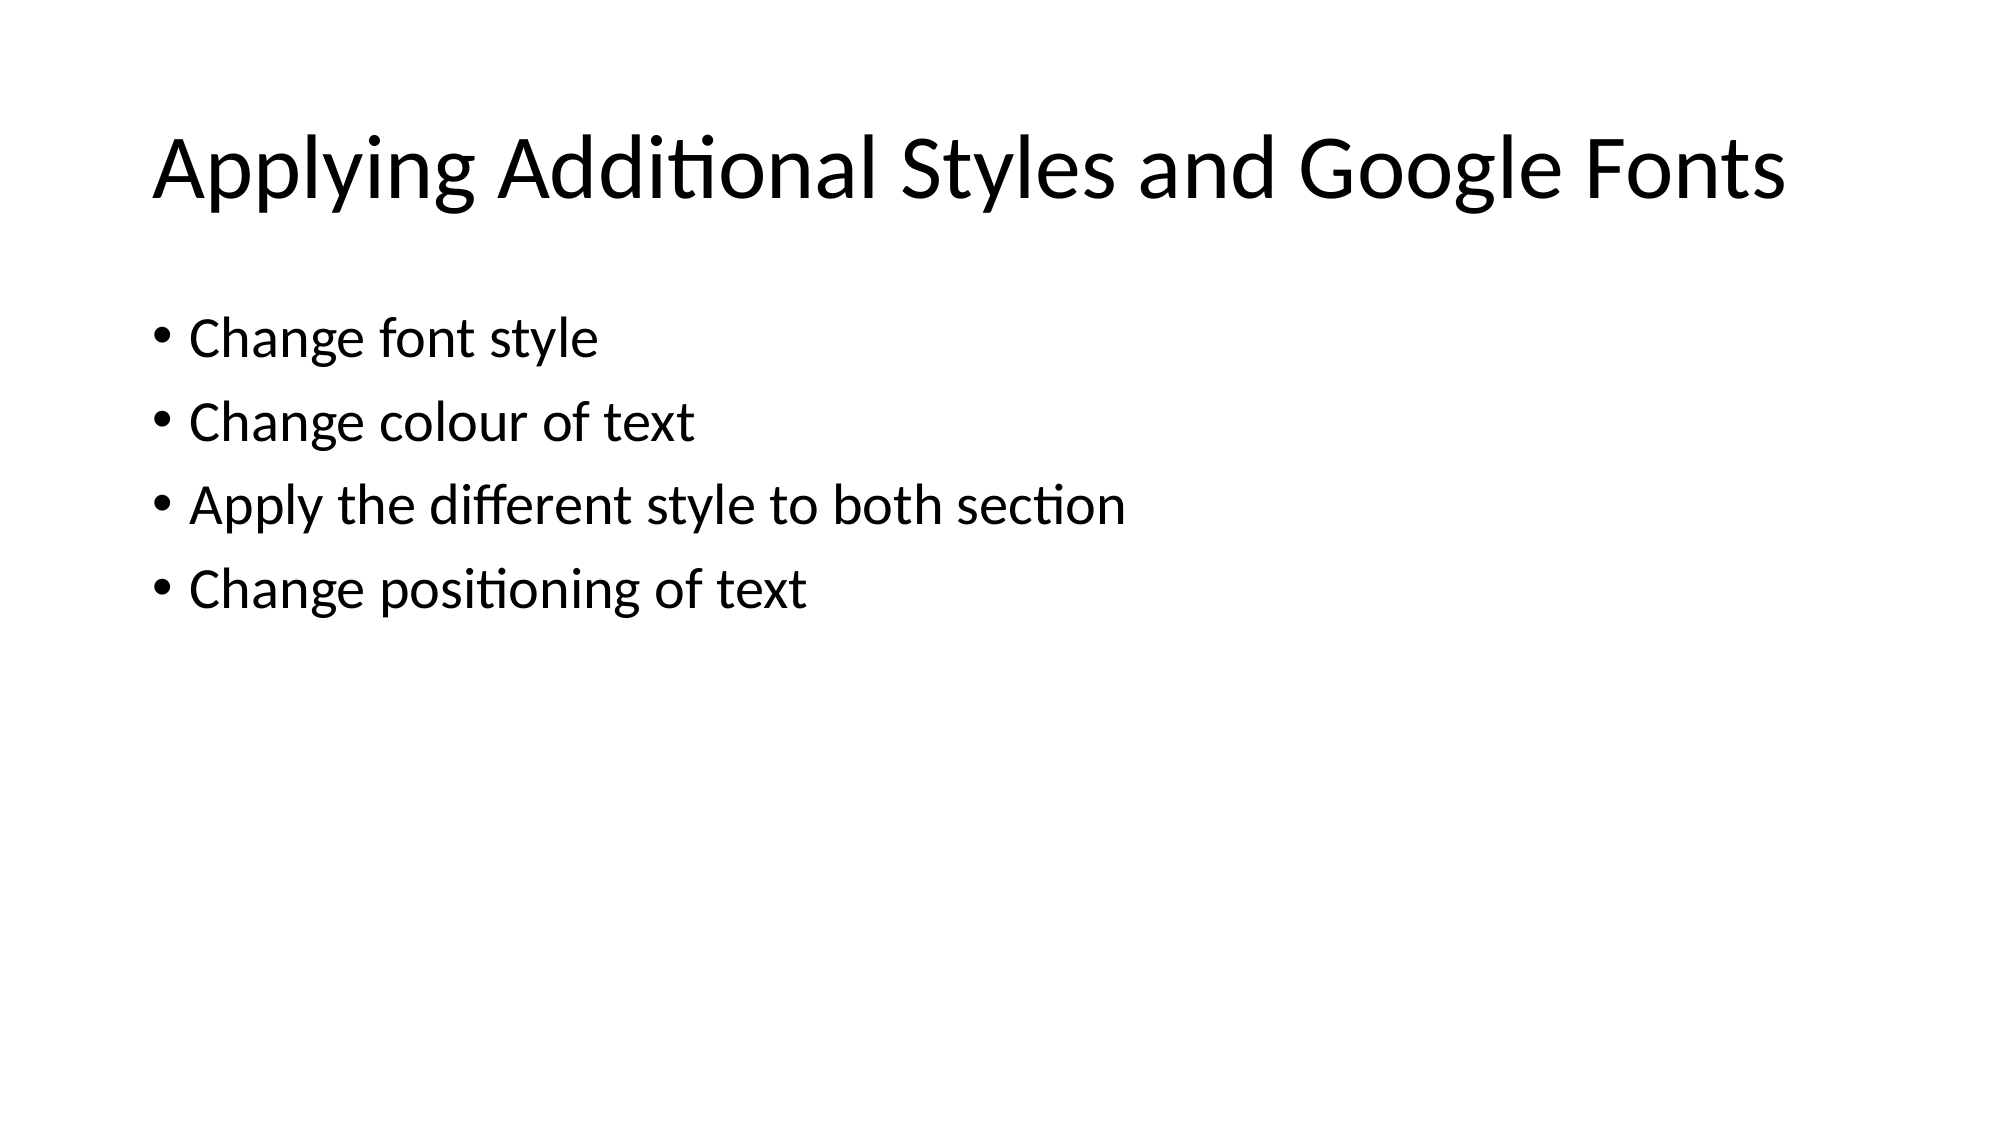

# Applying Additional Styles and Google Fonts
Change font style
Change colour of text
Apply the different style to both section
Change positioning of text